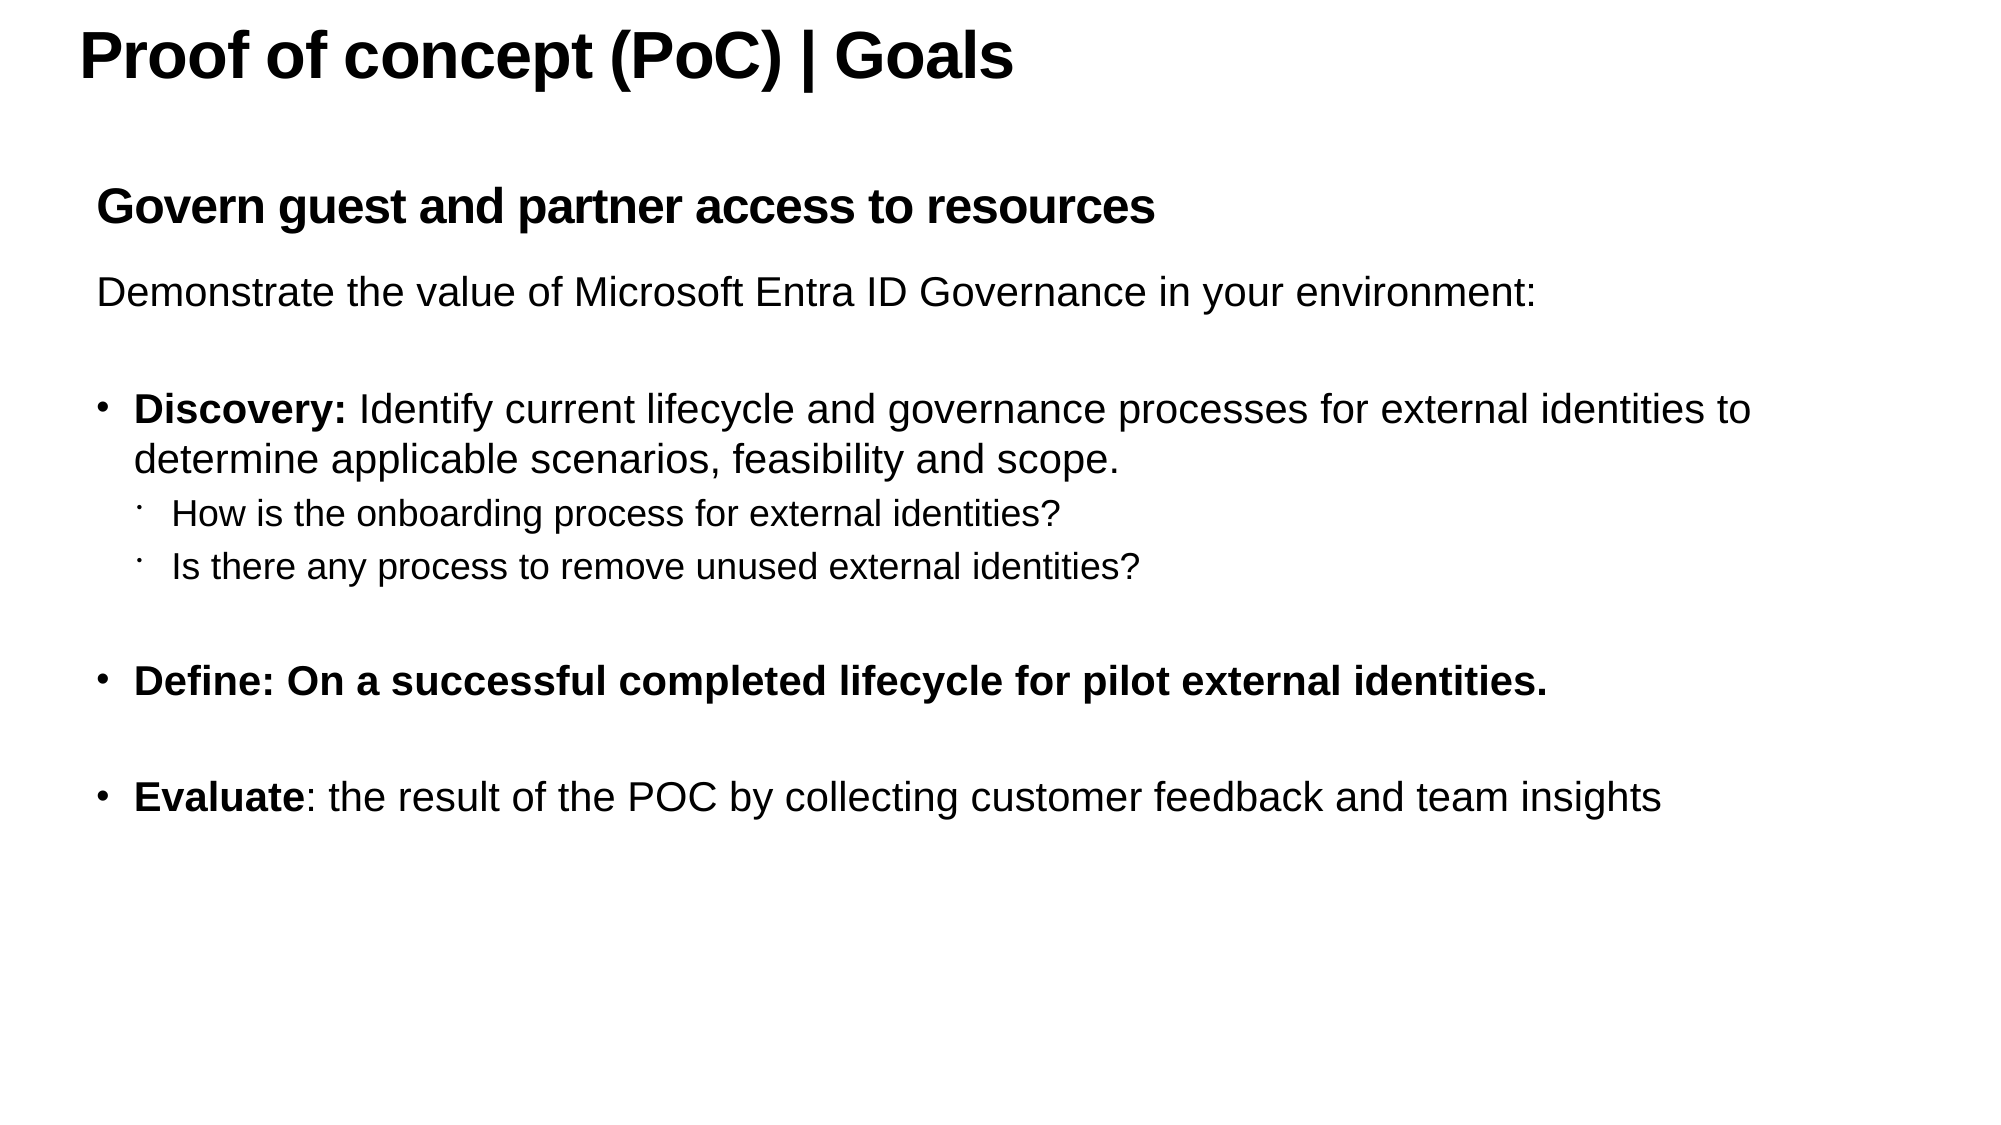

# Proof of concept (PoC) | Goals
Govern guest and partner access to resources
Demonstrate the value of Microsoft Entra ID Governance in your environment:

Discovery: Identify current lifecycle and governance processes for external identities to determine applicable scenarios, feasibility and scope.
How is the onboarding process for external identities?
Is there any process to remove unused external identities?

Define: On a successful completed lifecycle for pilot external identities.

Evaluate: the result of the POC by collecting customer feedback and team insights